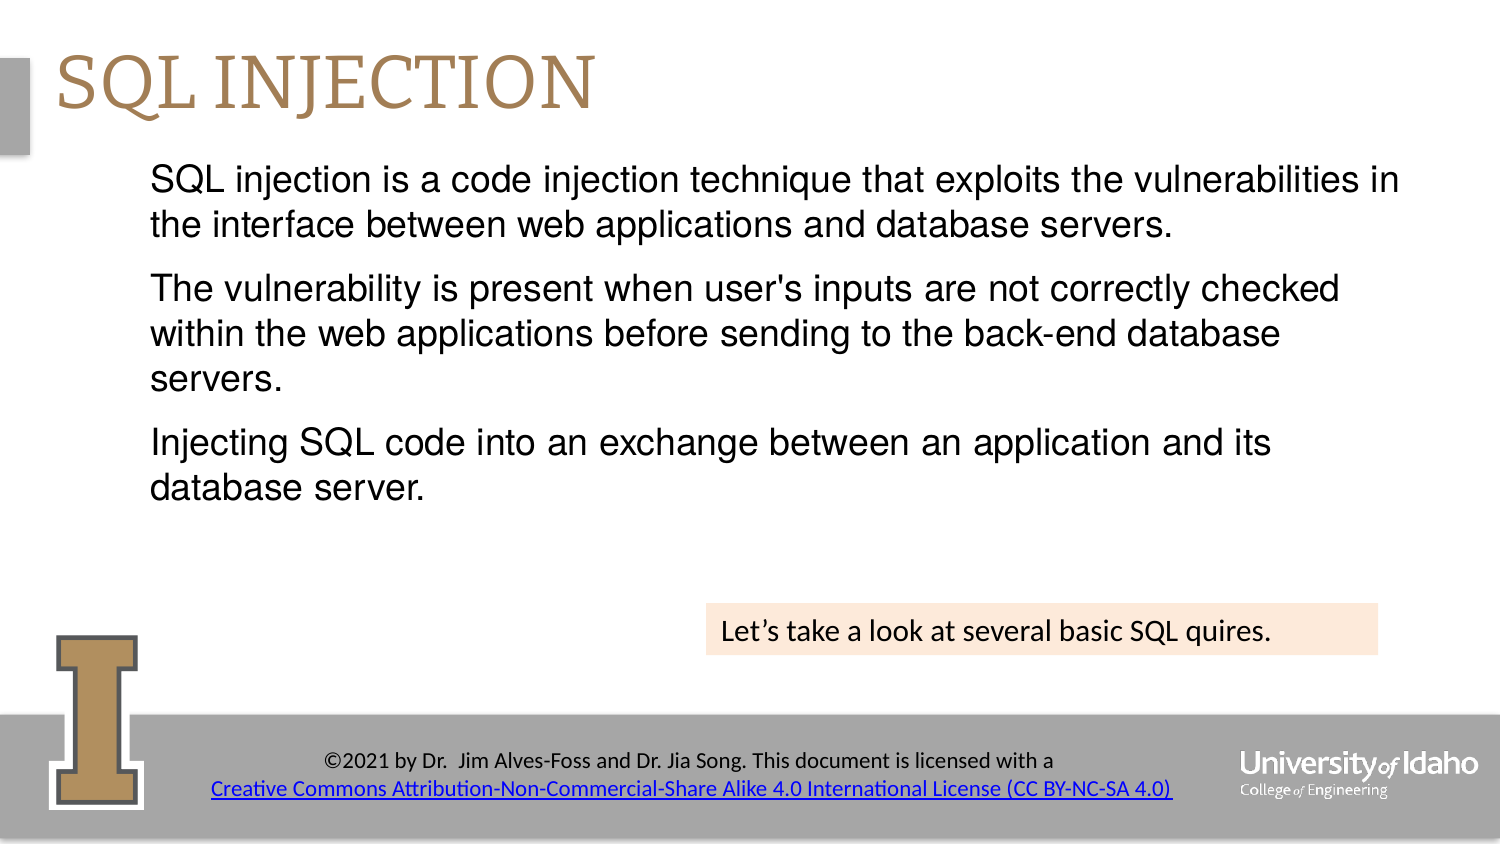

# SQL injection
SQL injection is a code injection technique that exploits the vulnerabilities in the interface between web applications and database servers.
The vulnerability is present when user's inputs are not correctly checked within the web applications before sending to the back-end database servers.
Injecting SQL code into an exchange between an application and its database server.

Let’s take a look at several basic SQL quires.